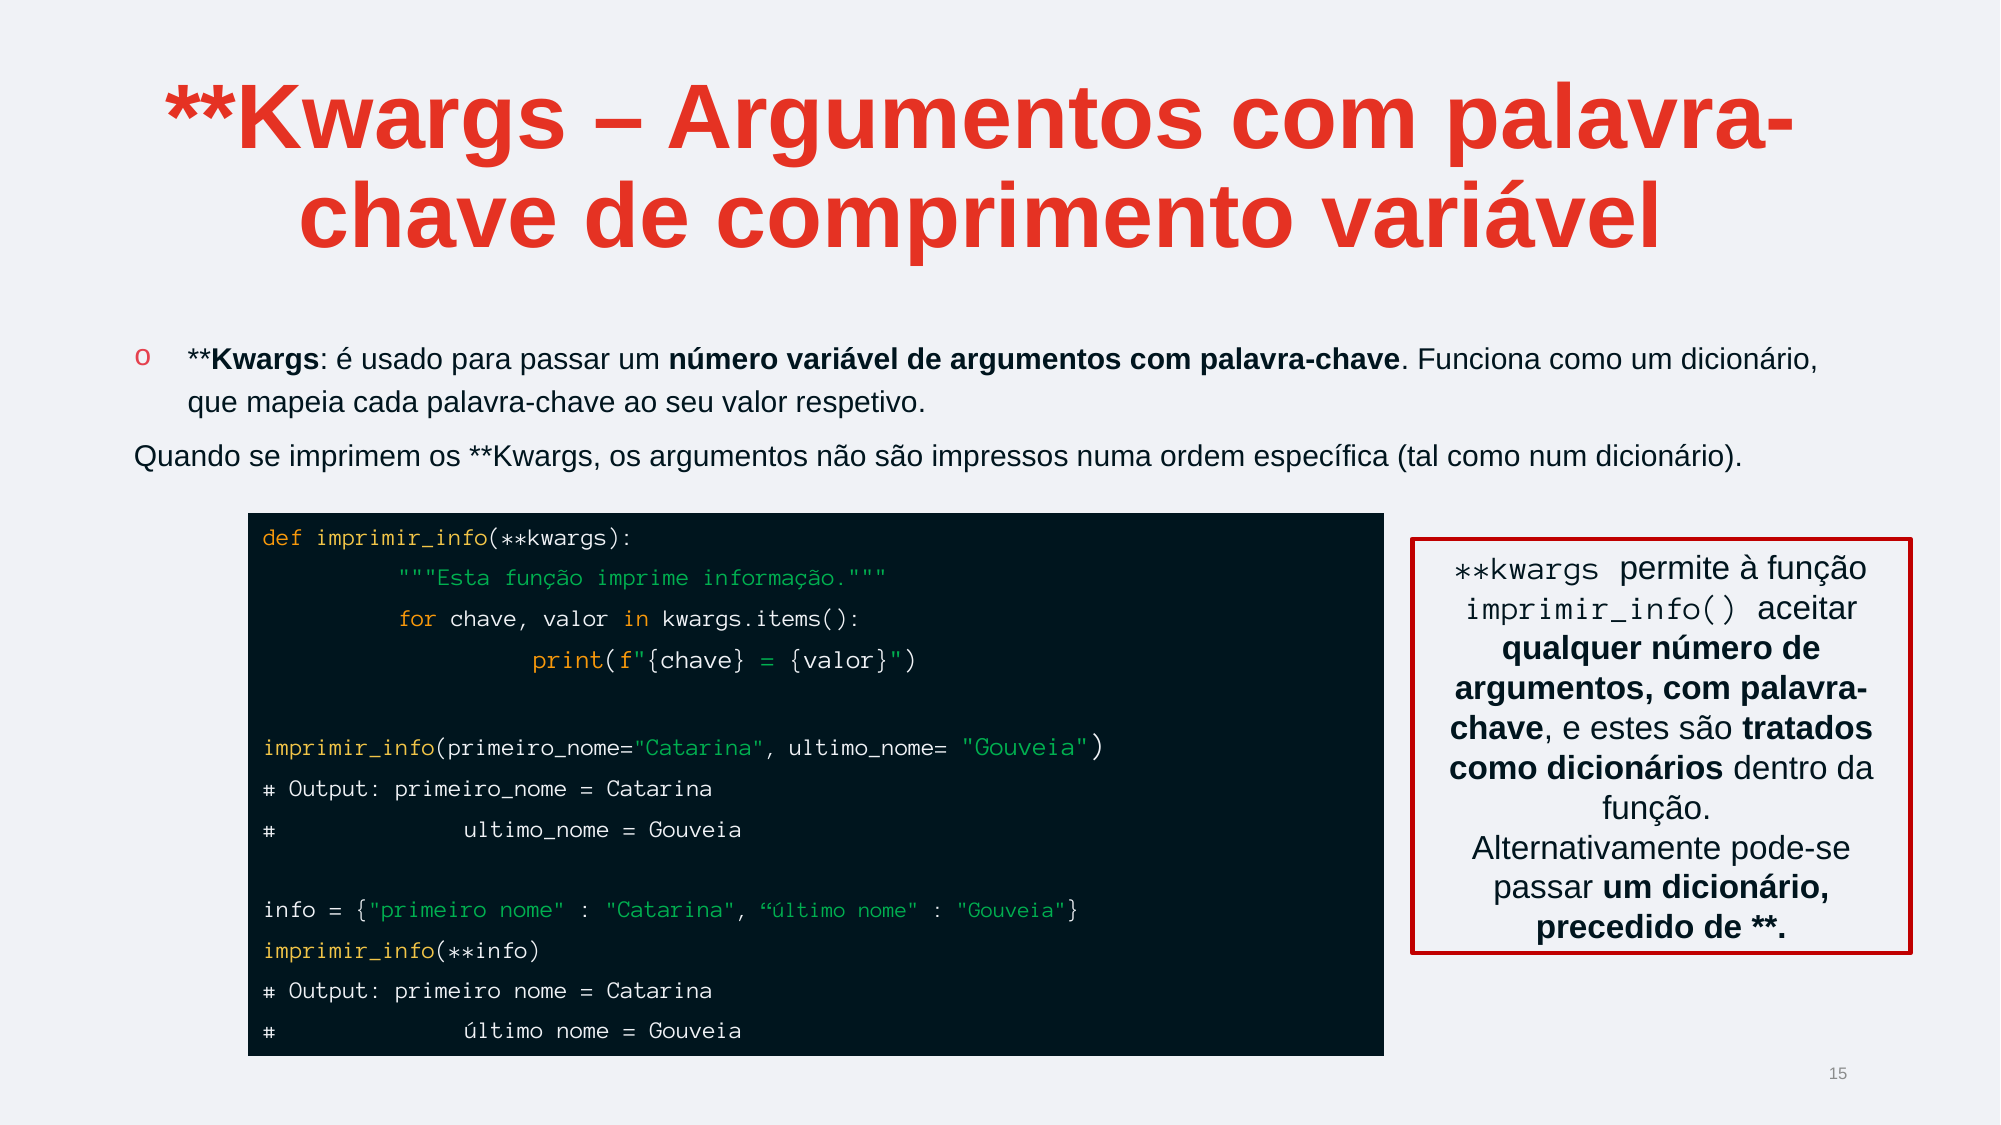

# **Kwargs – Argumentos com palavra-chave de comprimento variável
**Kwargs: é usado para passar um número variável de argumentos com palavra-chave. Funciona como um dicionário, que mapeia cada palavra-chave ao seu valor respetivo.
Quando se imprimem os **Kwargs, os argumentos não são impressos numa ordem específica (tal como num dicionário).

def imprimir_info(**kwargs):
	"""Esta função imprime informação."""
	for chave, valor in kwargs.items():
		print(f"{chave} = {valor}")

imprimir_info(primeiro_nome="Catarina", ultimo_nome= "Gouveia")
# Output: primeiro_nome = Catarina
#    	     ultimo_nome = Gouveia

info = {"primeiro nome" : "Catarina", “último nome" : "Gouveia"}
imprimir_info(**info)
# Output: primeiro nome = Catarina
# 	     último nome = Gouveia
**kwargs permite à função imprimir_info() aceitar qualquer número de argumentos, com palavra-chave, e estes são tratados como dicionários dentro da função.
Alternativamente pode-se passar um dicionário, precedido de **.
15